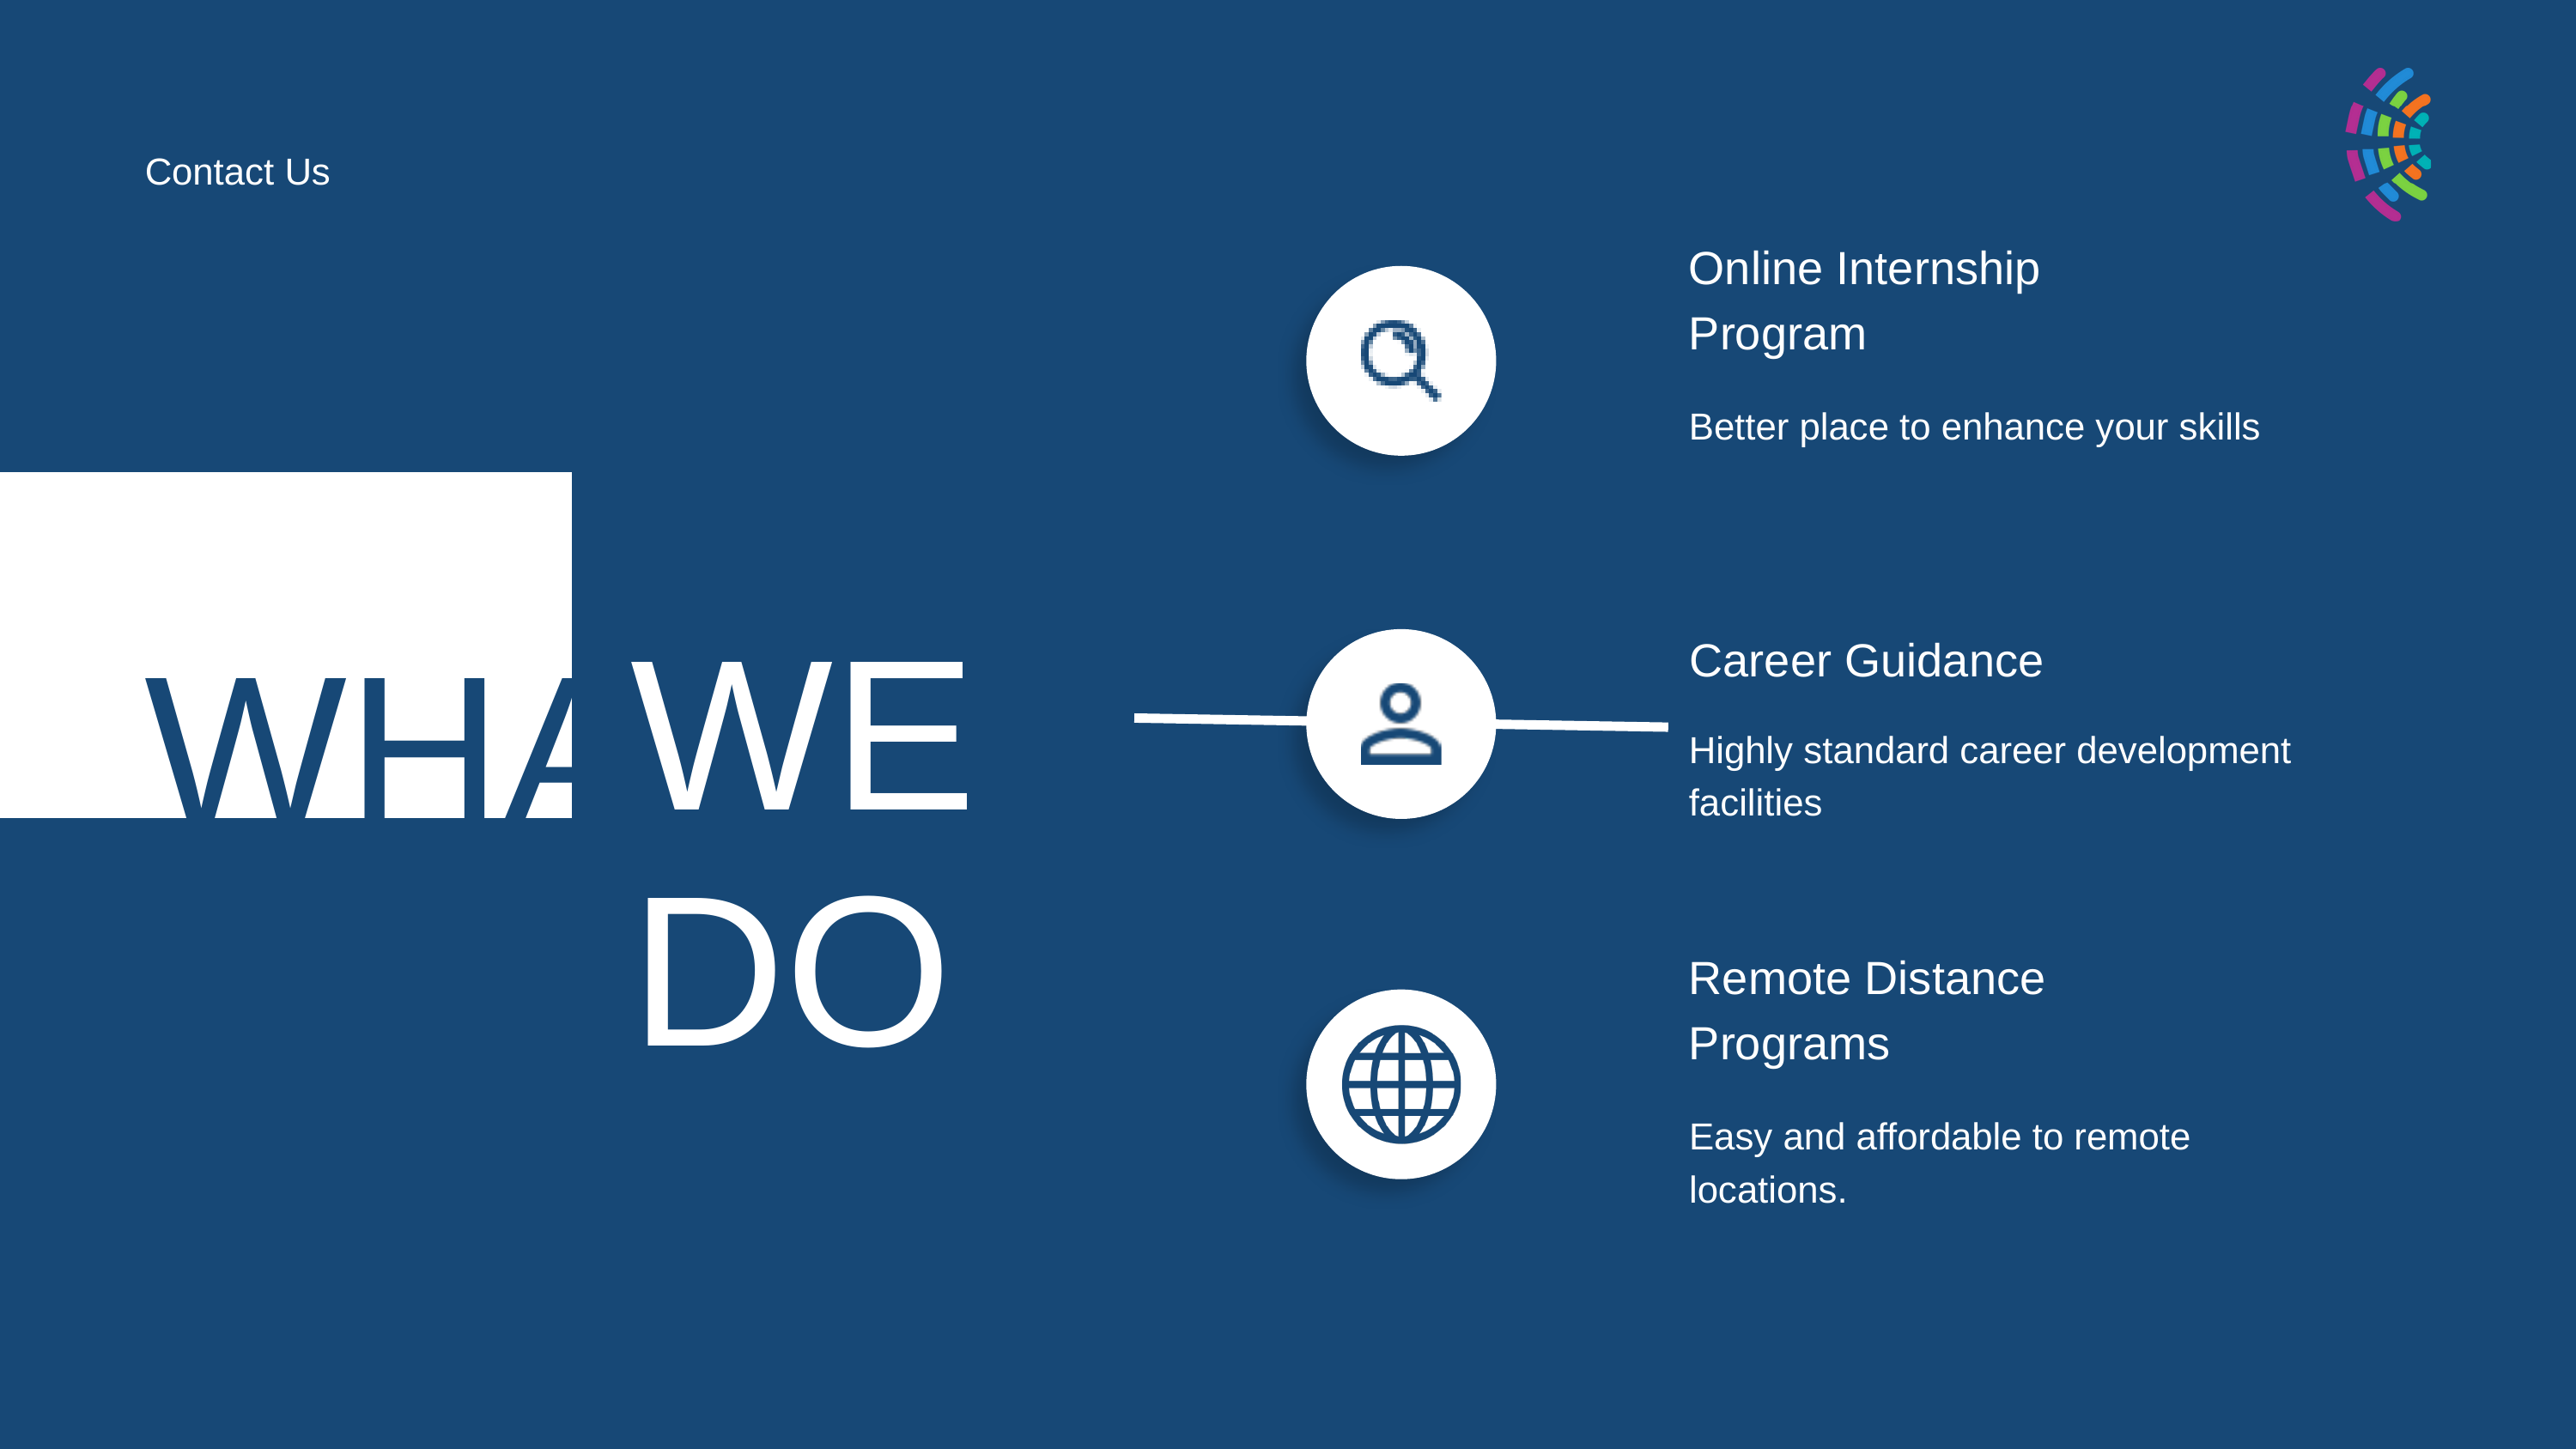

Contact Us
Online Internship Program

Better place to enhance your skills

WHAT
WE DO
Career Guidance

Highly standard career development facilities
Remote Distance
Programs

Easy and affordable to remote locations.